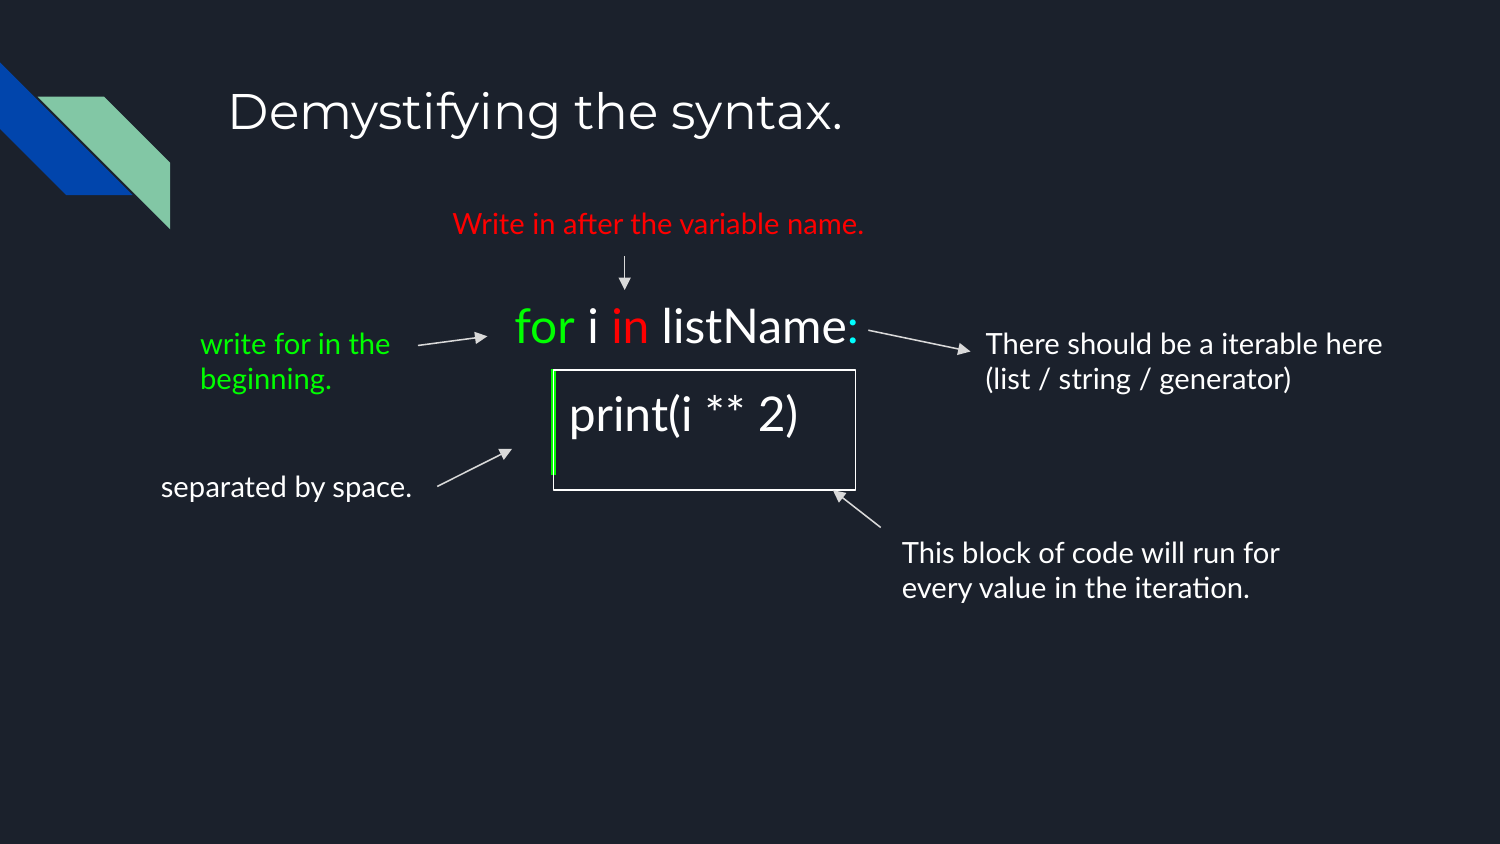

# Demystifying the syntax.
Write in after the variable name.
for i in listName:

write for in the beginning.
There should be a iterable here
(list / string / generator)
print(i ** 2)

separated by space.
This block of code will run for every value in the iteration.